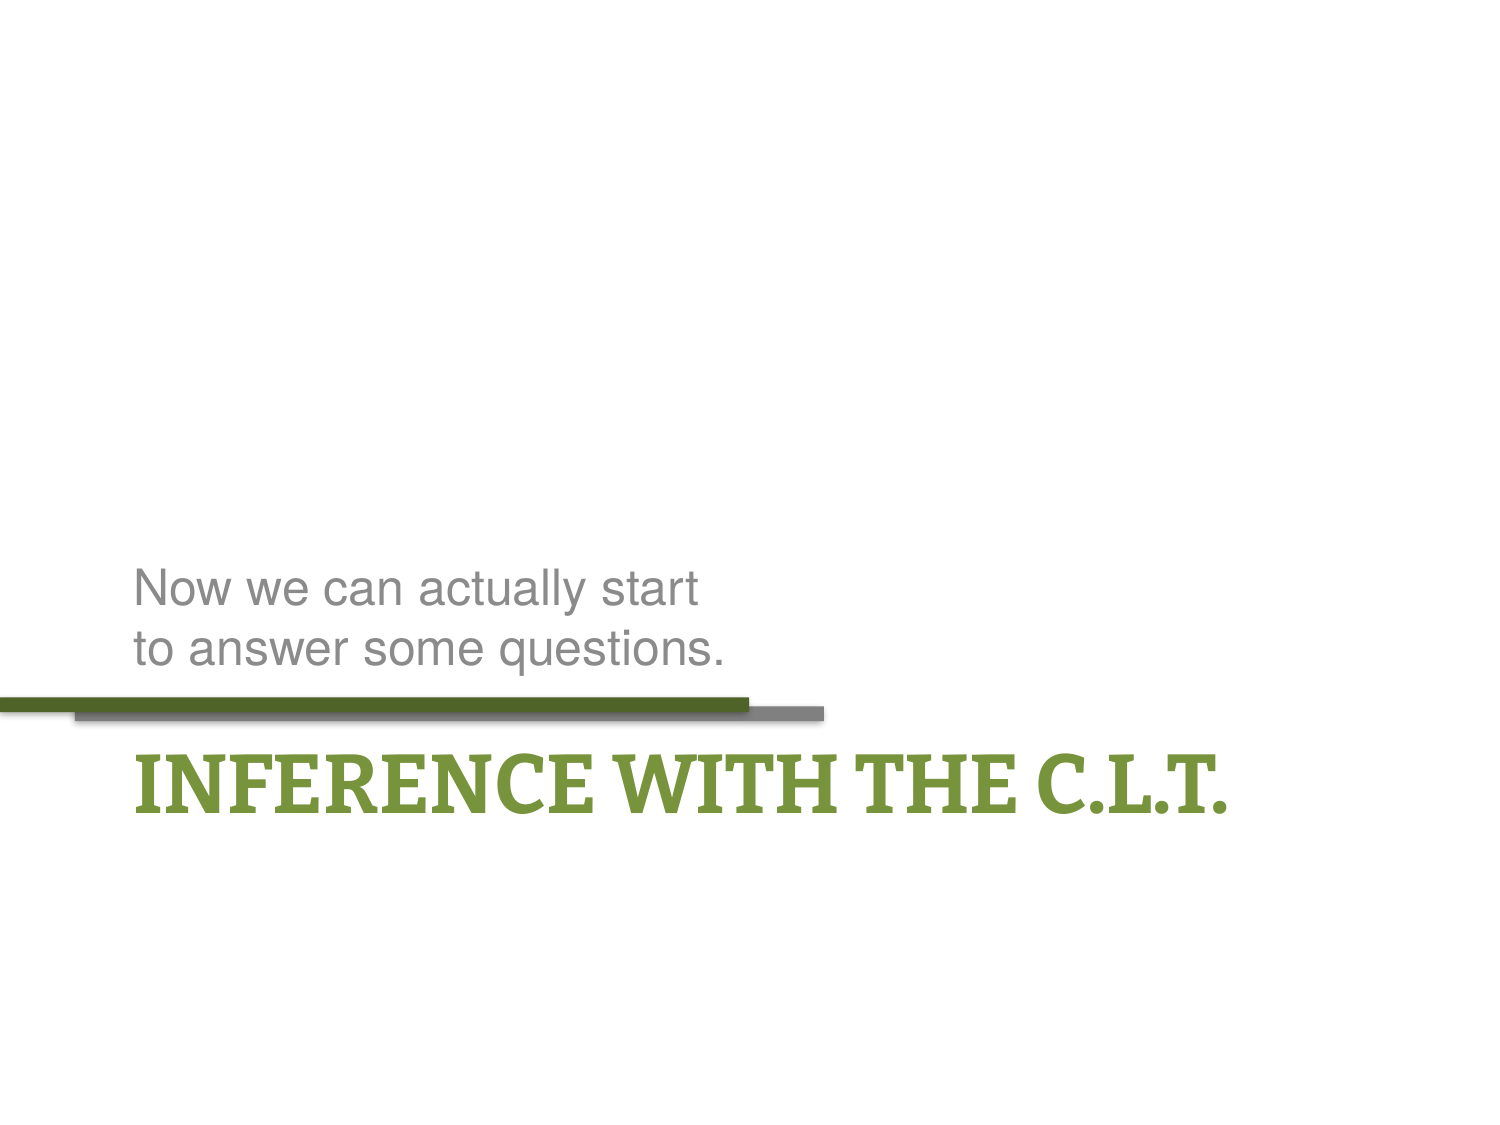

Now we can actually start to answer some questions.

# Inference with the c.l.t.